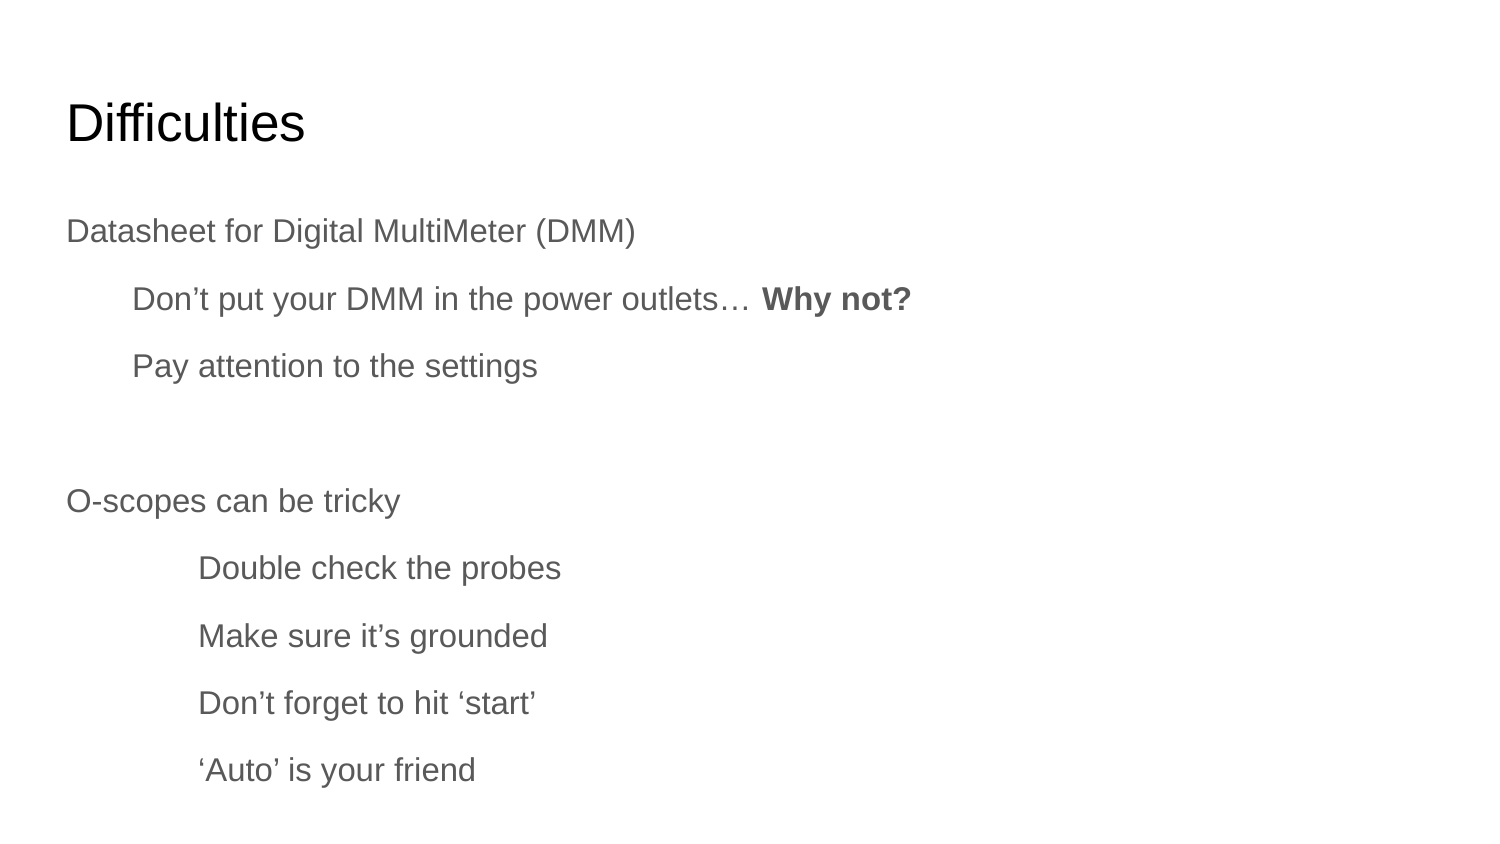

# Difficulties
Datasheet for Digital MultiMeter (DMM)
Don’t put your DMM in the power outlets… Why not?
Pay attention to the settings

O-scopes can be tricky
	Double check the probes
	Make sure it’s grounded
	Don’t forget to hit ‘start’
	‘Auto’ is your friend